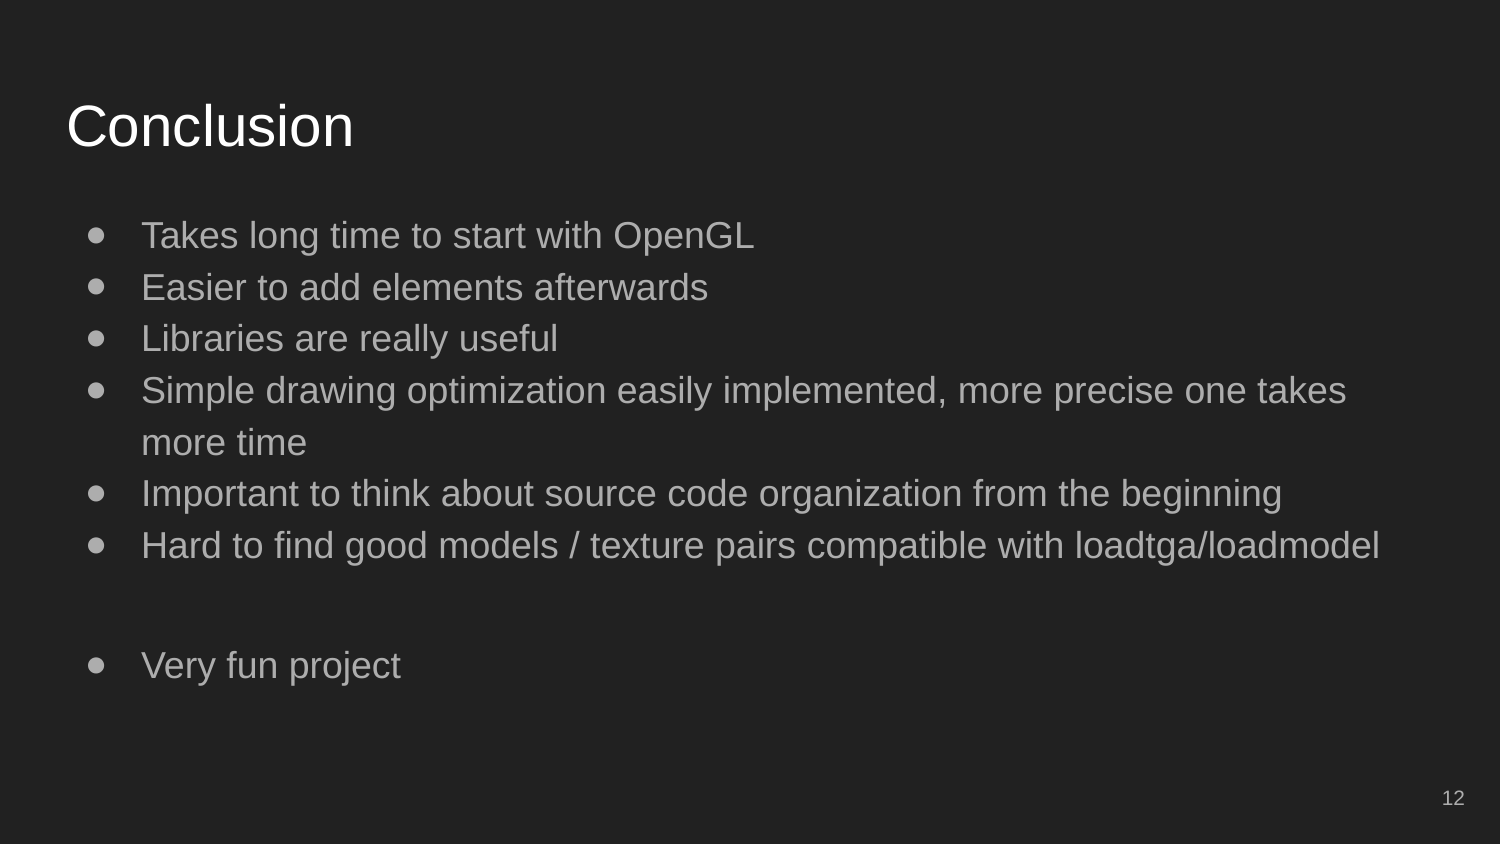

# Conclusion
Takes long time to start with OpenGL
Easier to add elements afterwards
Libraries are really useful
Simple drawing optimization easily implemented, more precise one takes more time
Important to think about source code organization from the beginning
Hard to find good models / texture pairs compatible with loadtga/loadmodel

Very fun project
12